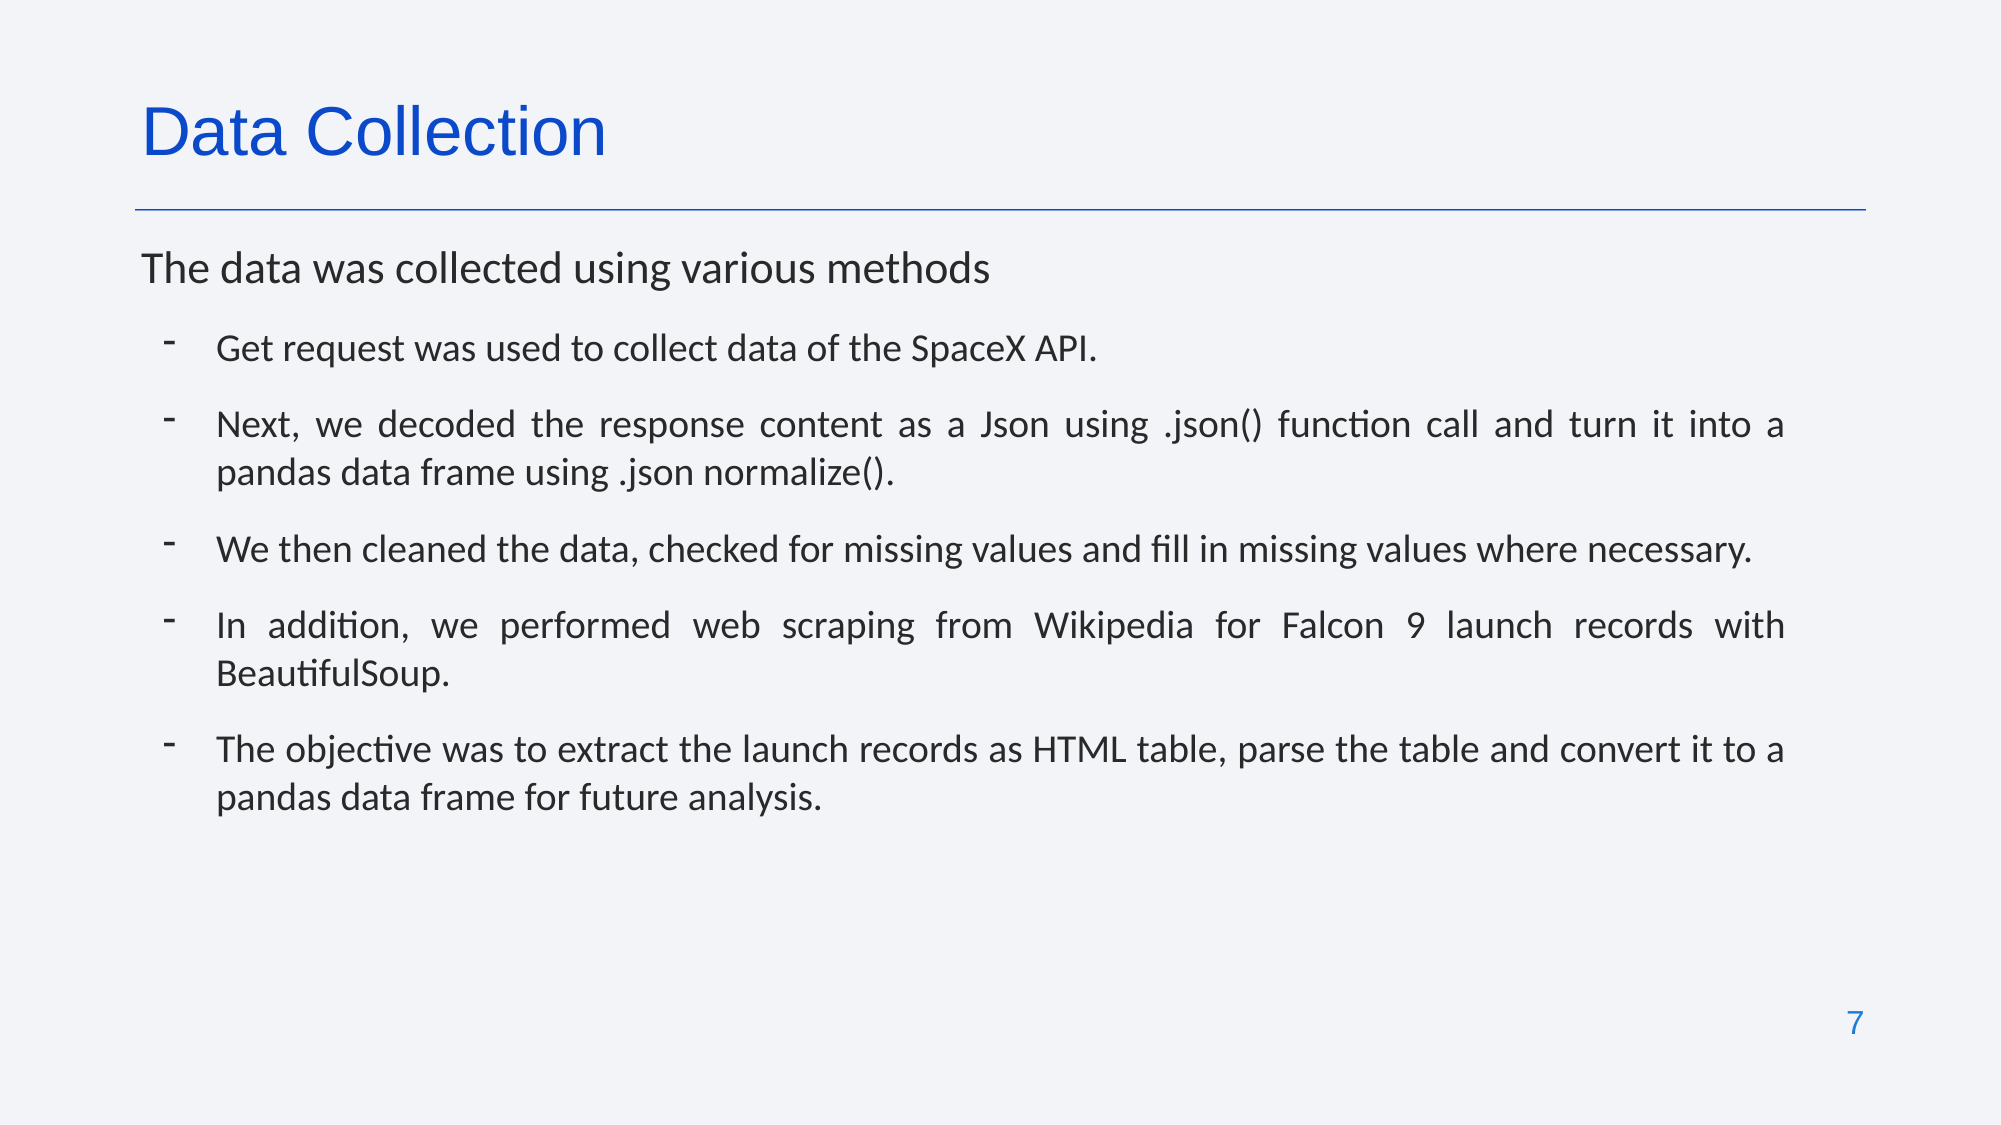

Data Collection
The data was collected using various methods
Get request was used to collect data of the SpaceX API.
Next, we decoded the response content as a Json using .json() function call and turn it into a pandas data frame using .json normalize().
We then cleaned the data, checked for missing values and fill in missing values where necessary.
In addition, we performed web scraping from Wikipedia for Falcon 9 launch records with BeautifulSoup.
The objective was to extract the launch records as HTML table, parse the table and convert it to a pandas data frame for future analysis.

7